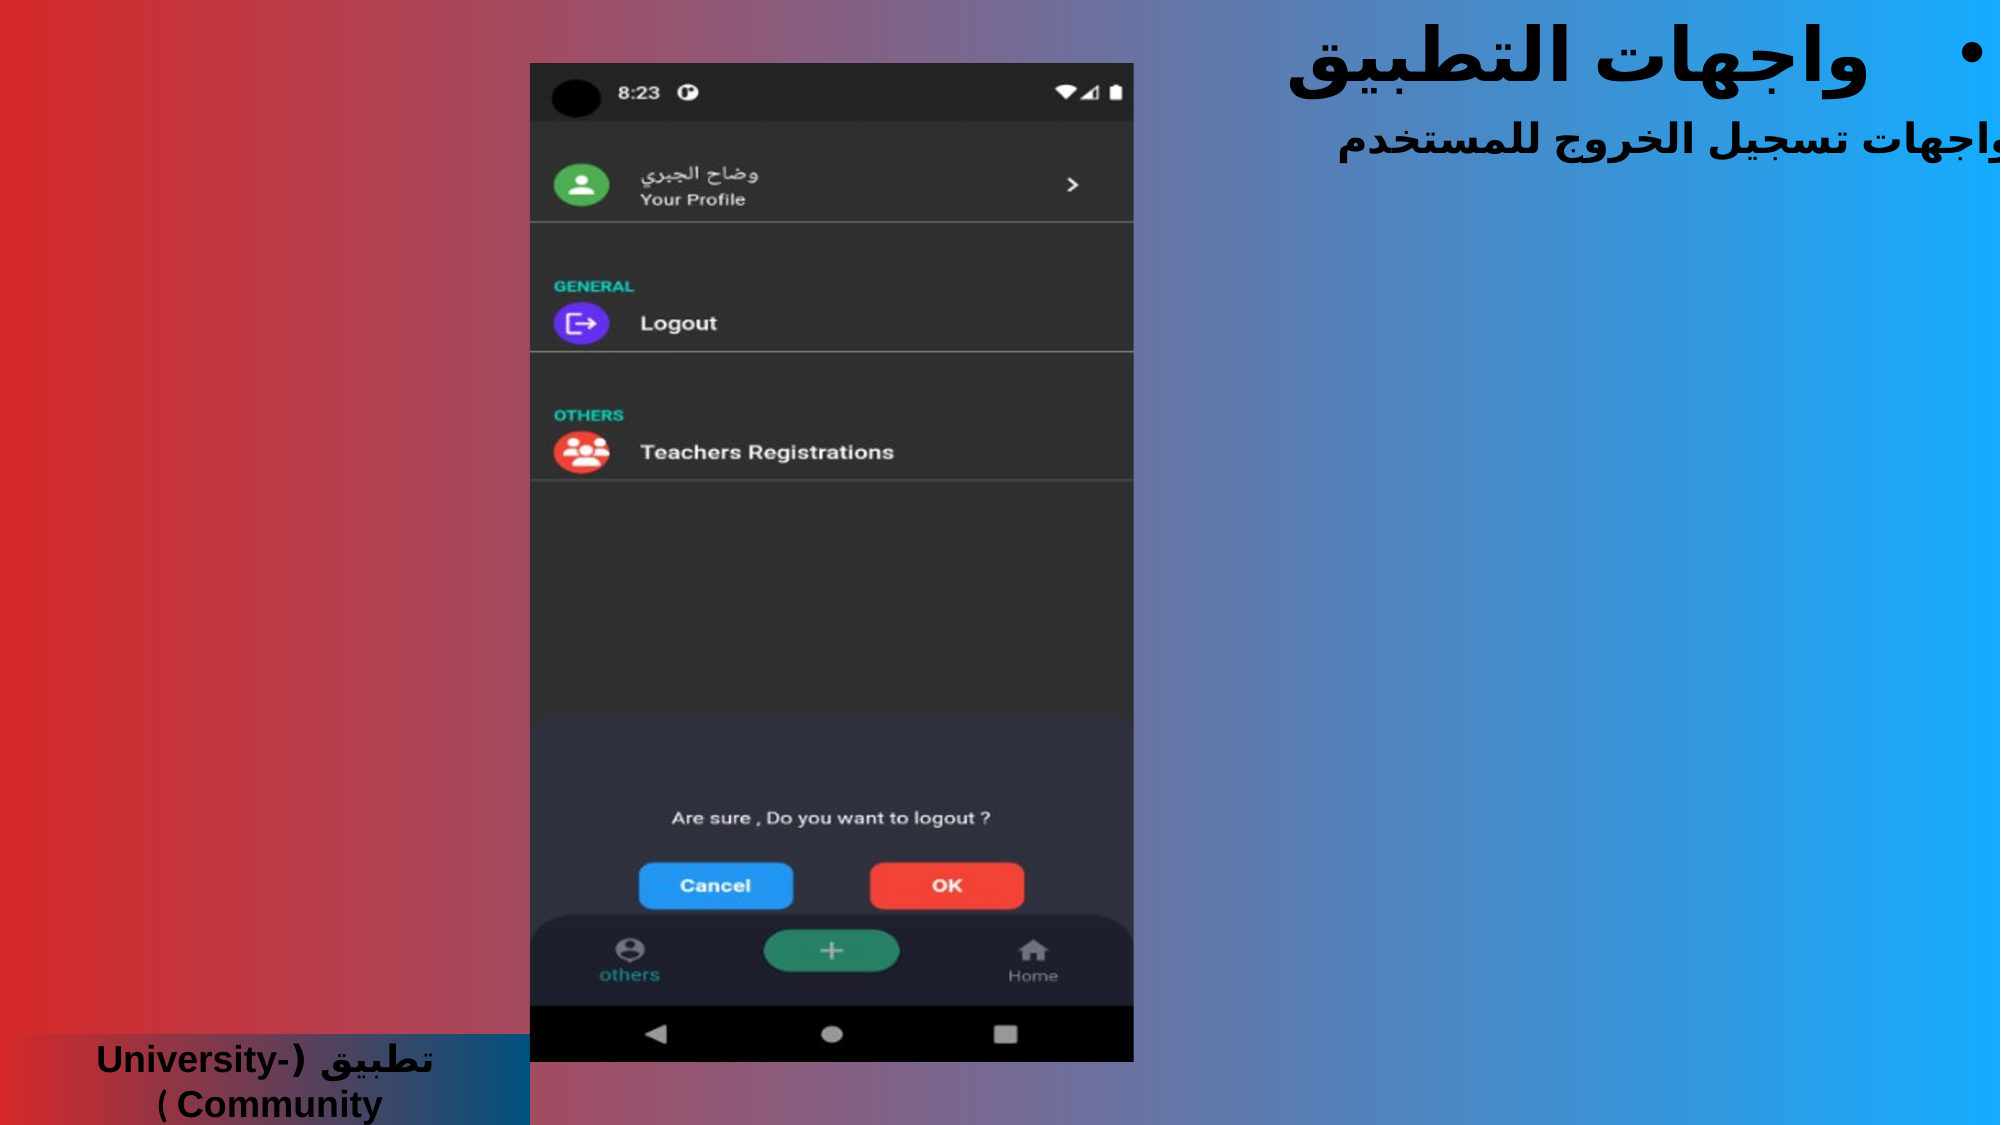

واجهات التطبيق

واجهات تسجيل الخروج للمستخدم
تطبيق (University-Community )